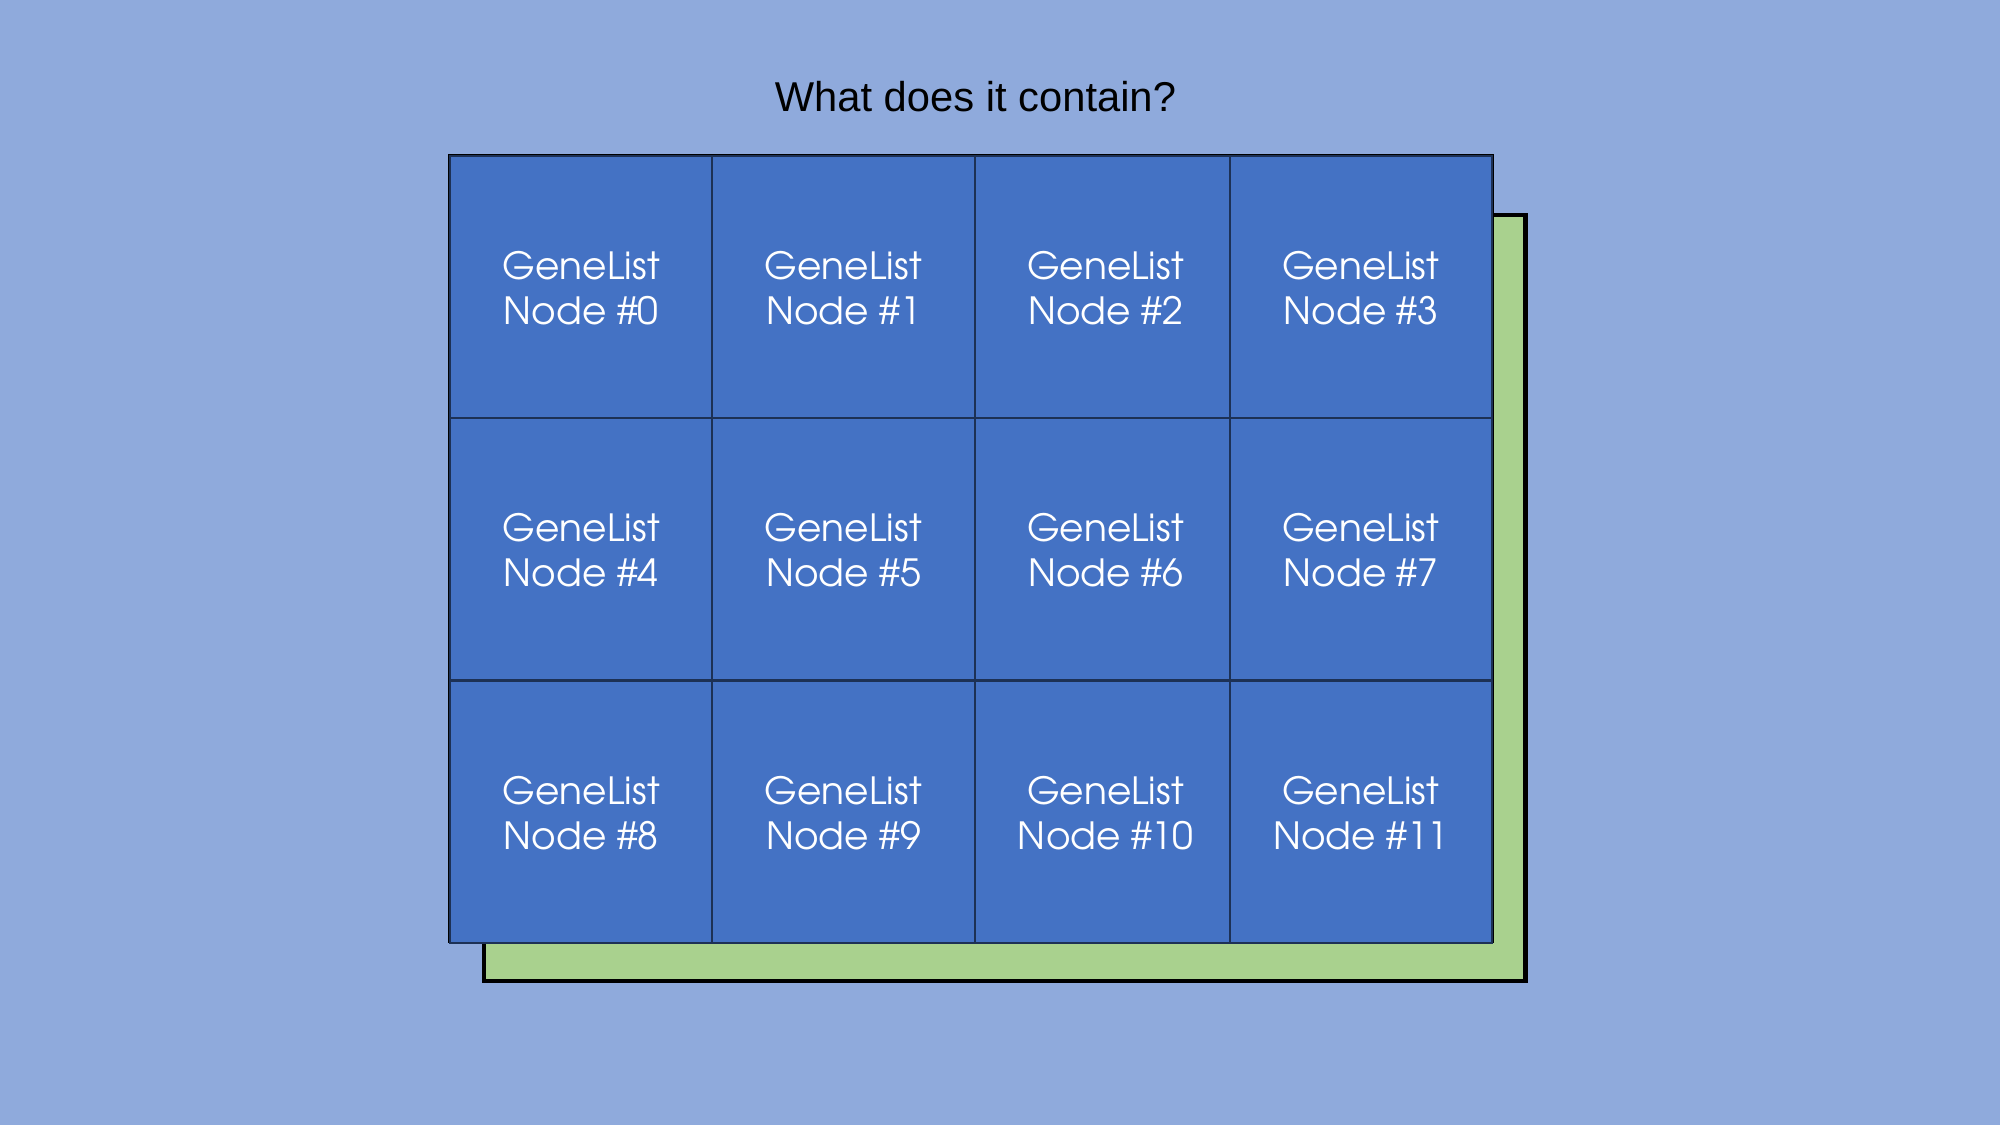

What does it contain?
GeneList Node #2
GeneList Node #1
GeneList Node #3

GeneList Node #0

GeneList Node #6
GeneList Node #5
GeneList Node #7
GeneList Node #4
GeneList Node #10
GeneList Node #9
GeneList Node #11
GeneList Node #8